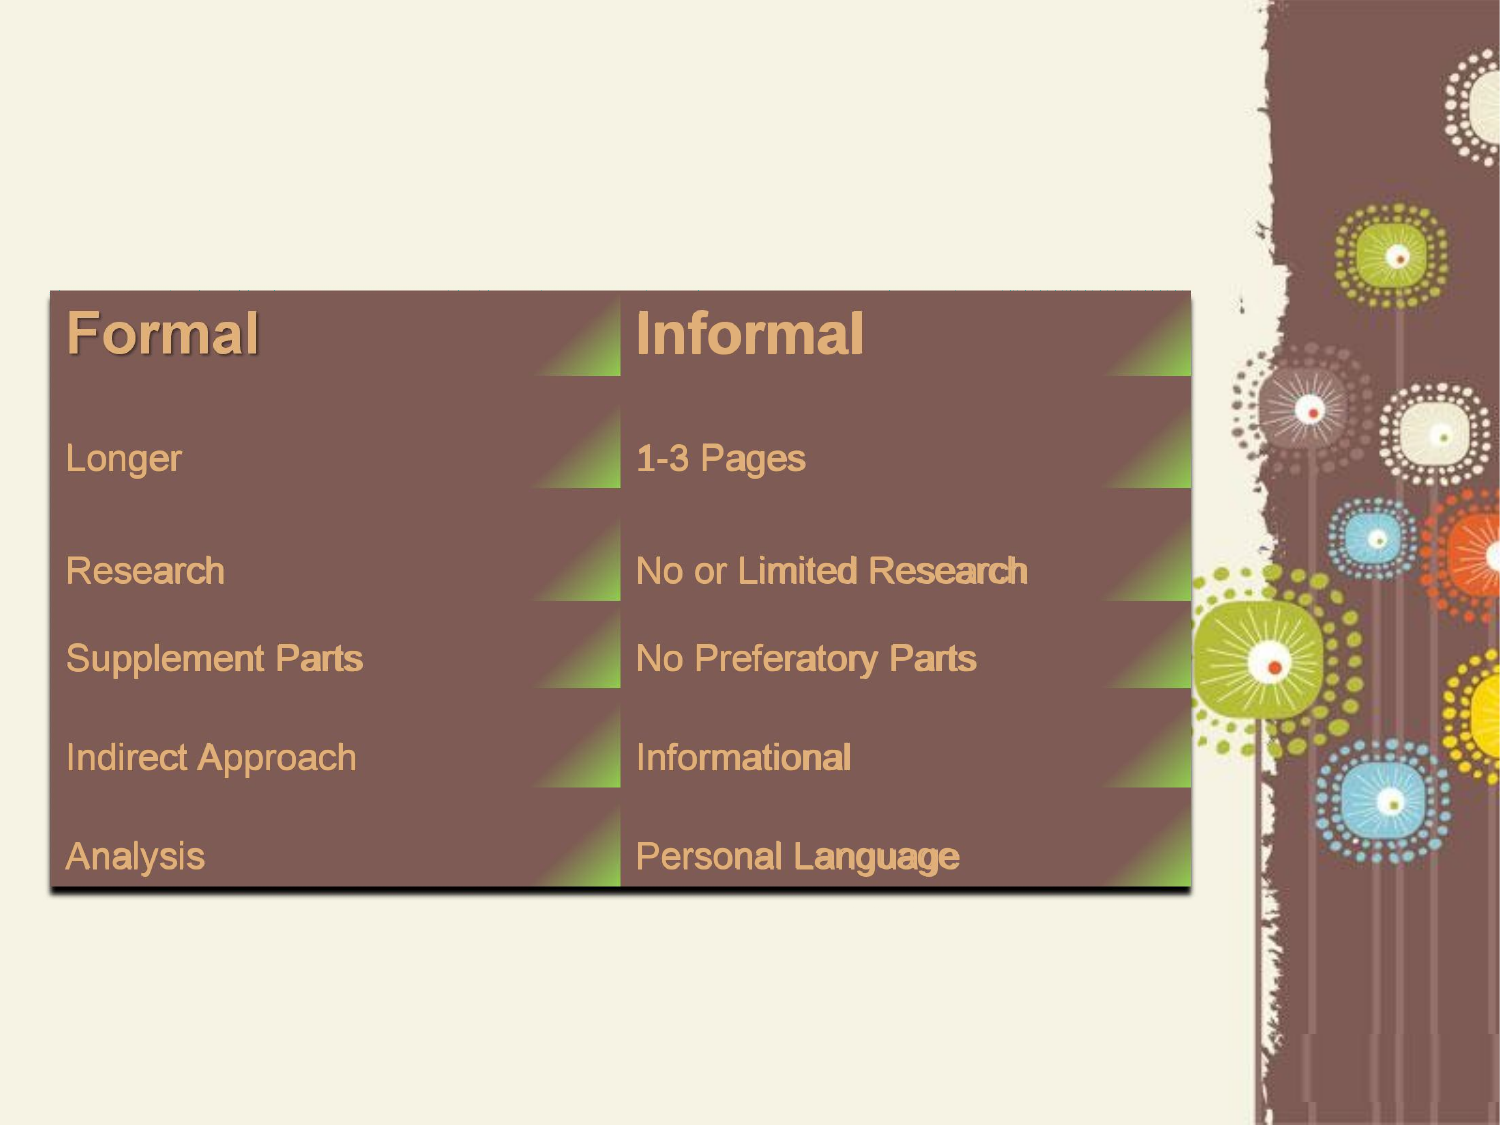

# Informal
Longer
1-3 Pages
Research
No or Limited Research
Supplement Parts
No Preferatory Parts
Indirect Approach
Informational
Analysis
Personal Language

Page 23